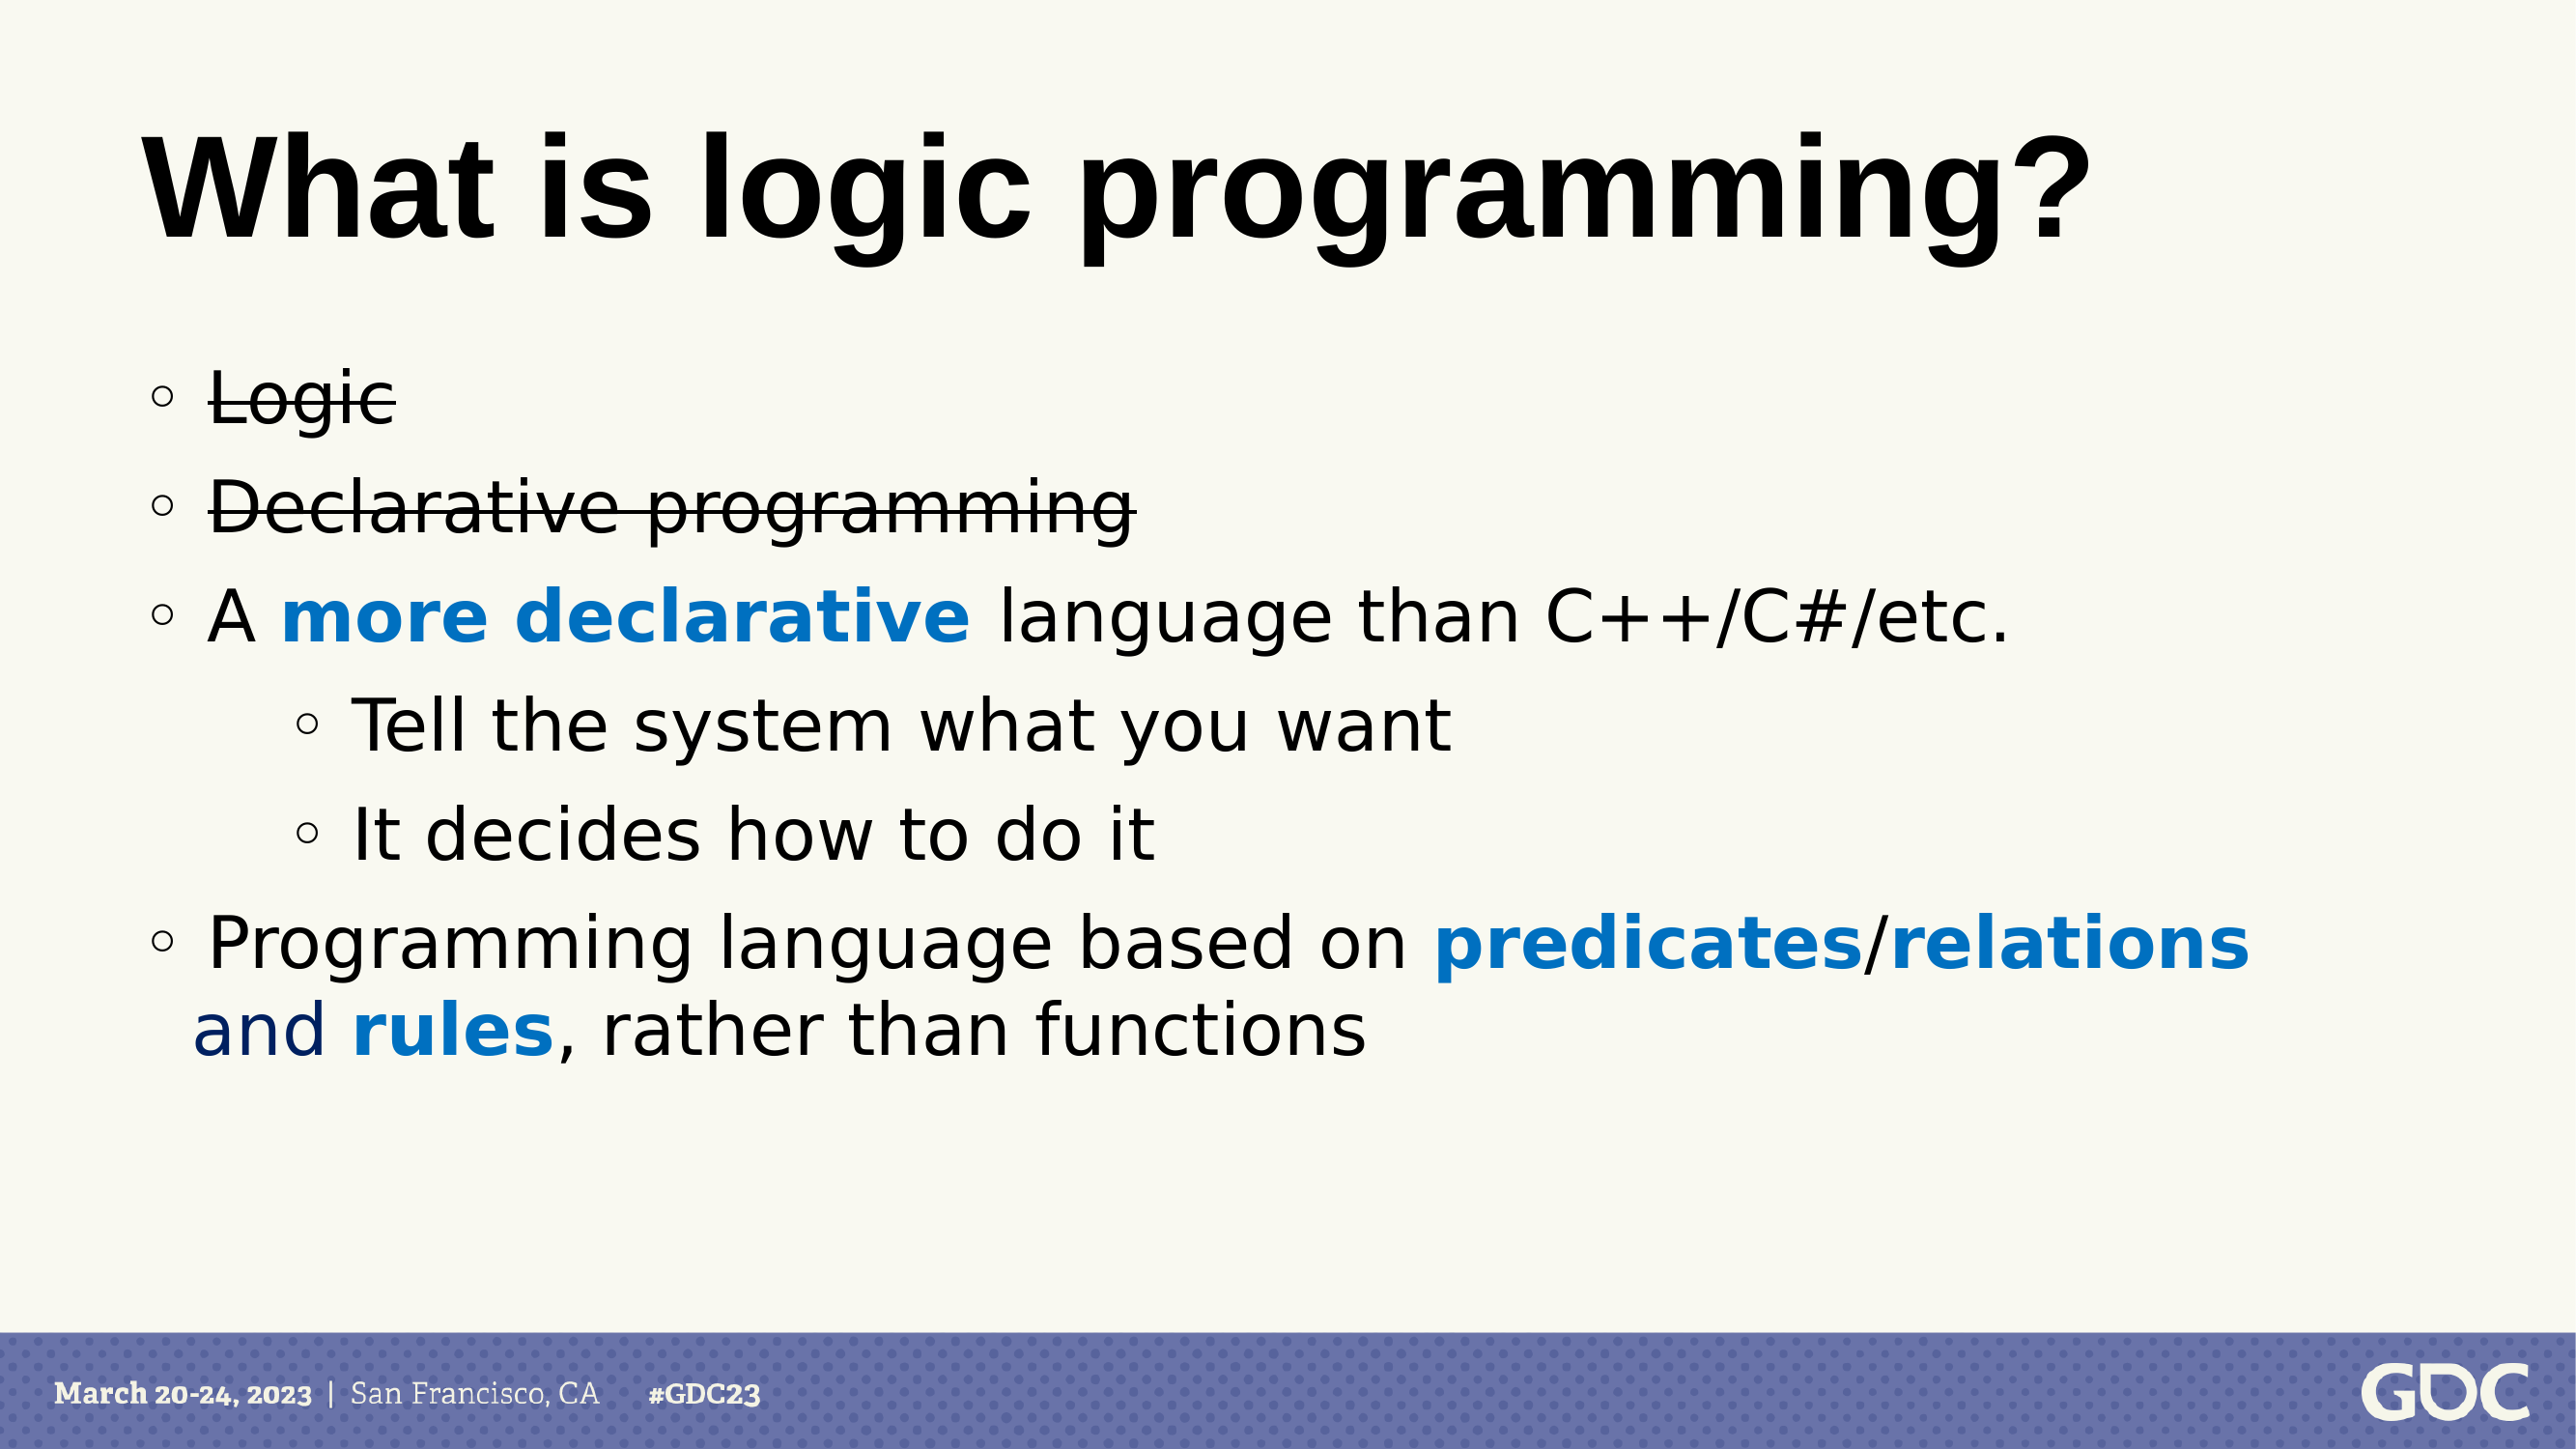

# What is logic programming?
◦ Logic
◦ Declarative programming
◦ A more declarative language than C++/C#/etc.
◦ Tell the system what you want
◦ It decides how to do it
◦ Programming language based on predicates/relations
  and rules, rather than functions